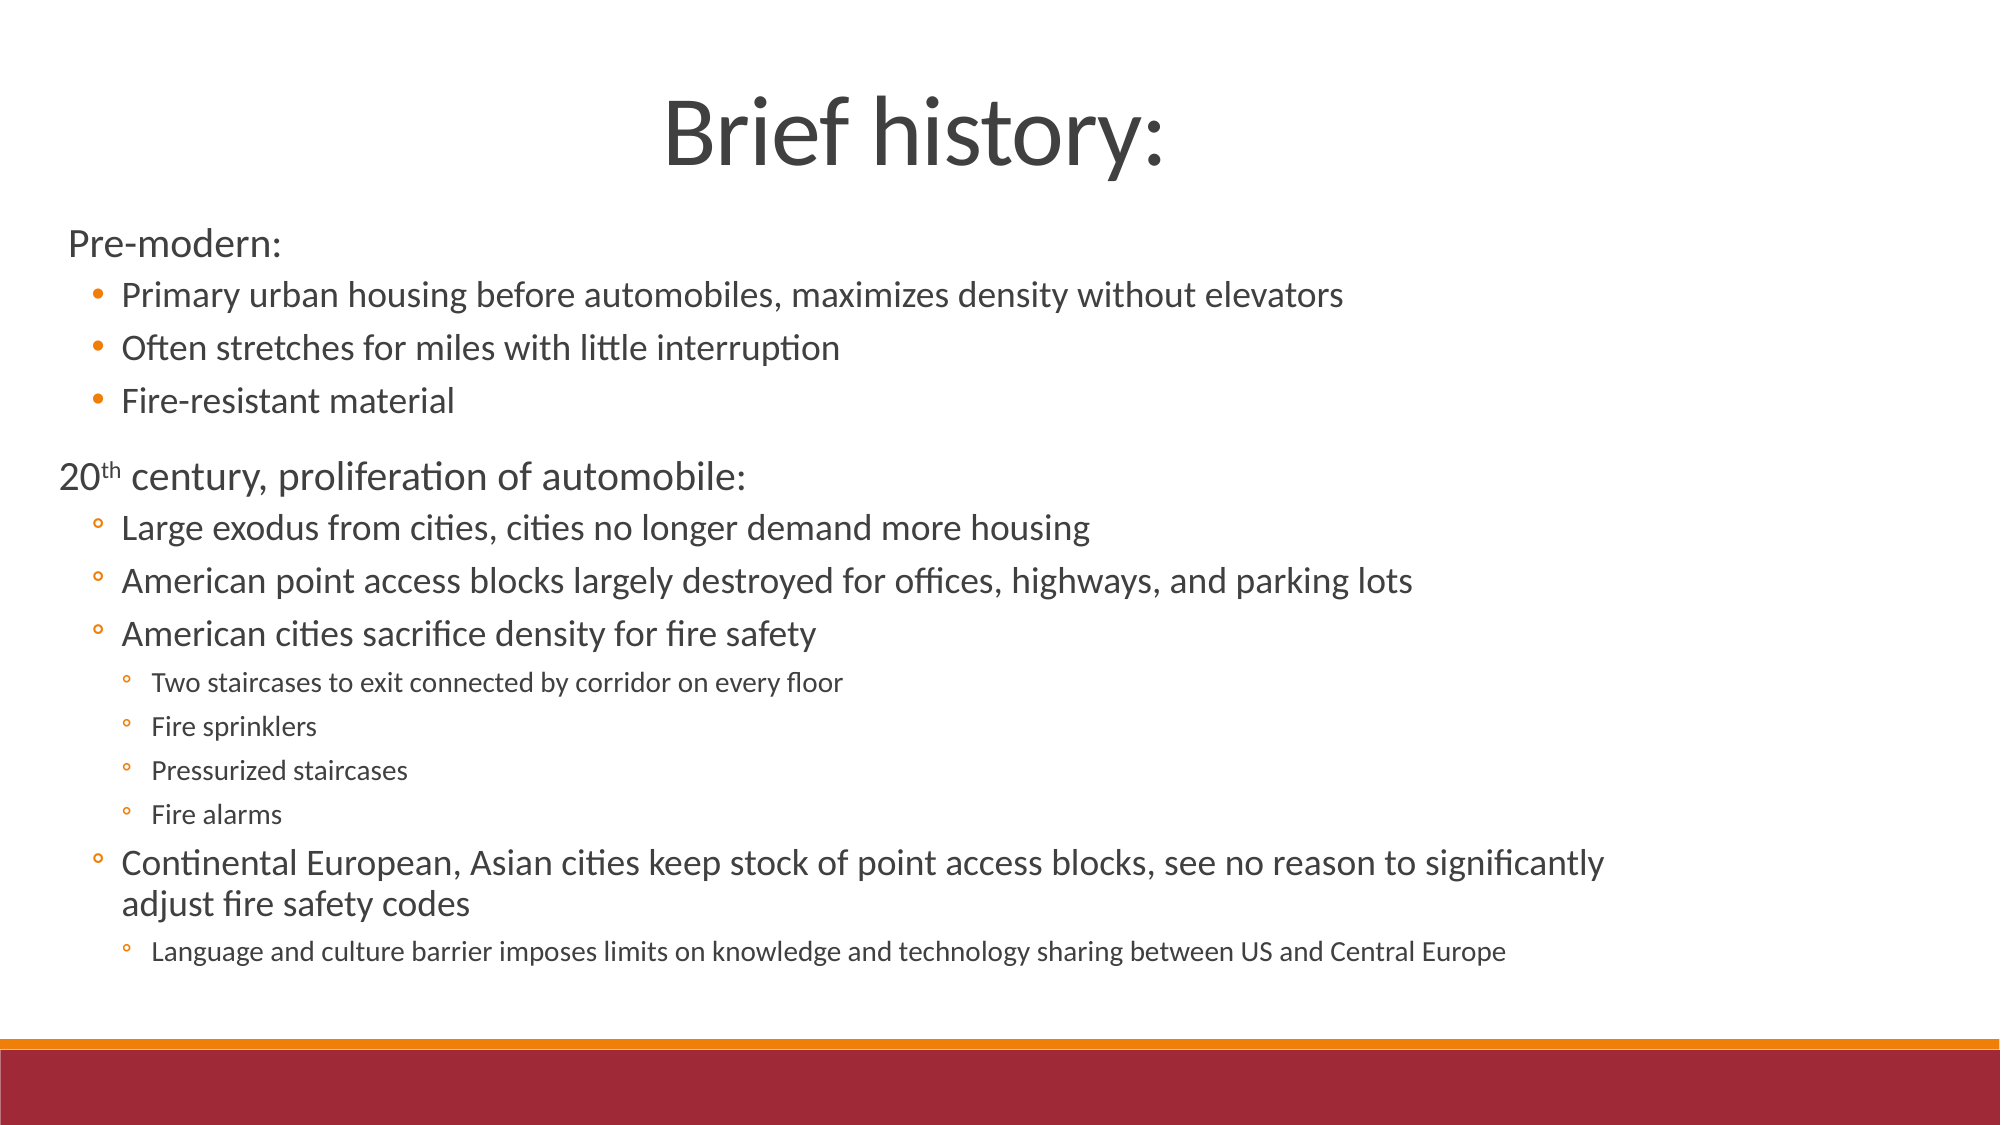

Brief history:
 Pre-modern:
Primary urban housing before automobiles, maximizes density without elevators
Often stretches for miles with little interruption
Fire-resistant material
20th century, proliferation of automobile:
Large exodus from cities, cities no longer demand more housing
American point access blocks largely destroyed for offices, highways, and parking lots
American cities sacrifice density for fire safety
Two staircases to exit connected by corridor on every floor
Fire sprinklers
Pressurized staircases
Fire alarms
Continental European, Asian cities keep stock of point access blocks, see no reason to significantly adjust fire safety codes
Language and culture barrier imposes limits on knowledge and technology sharing between US and Central Europe